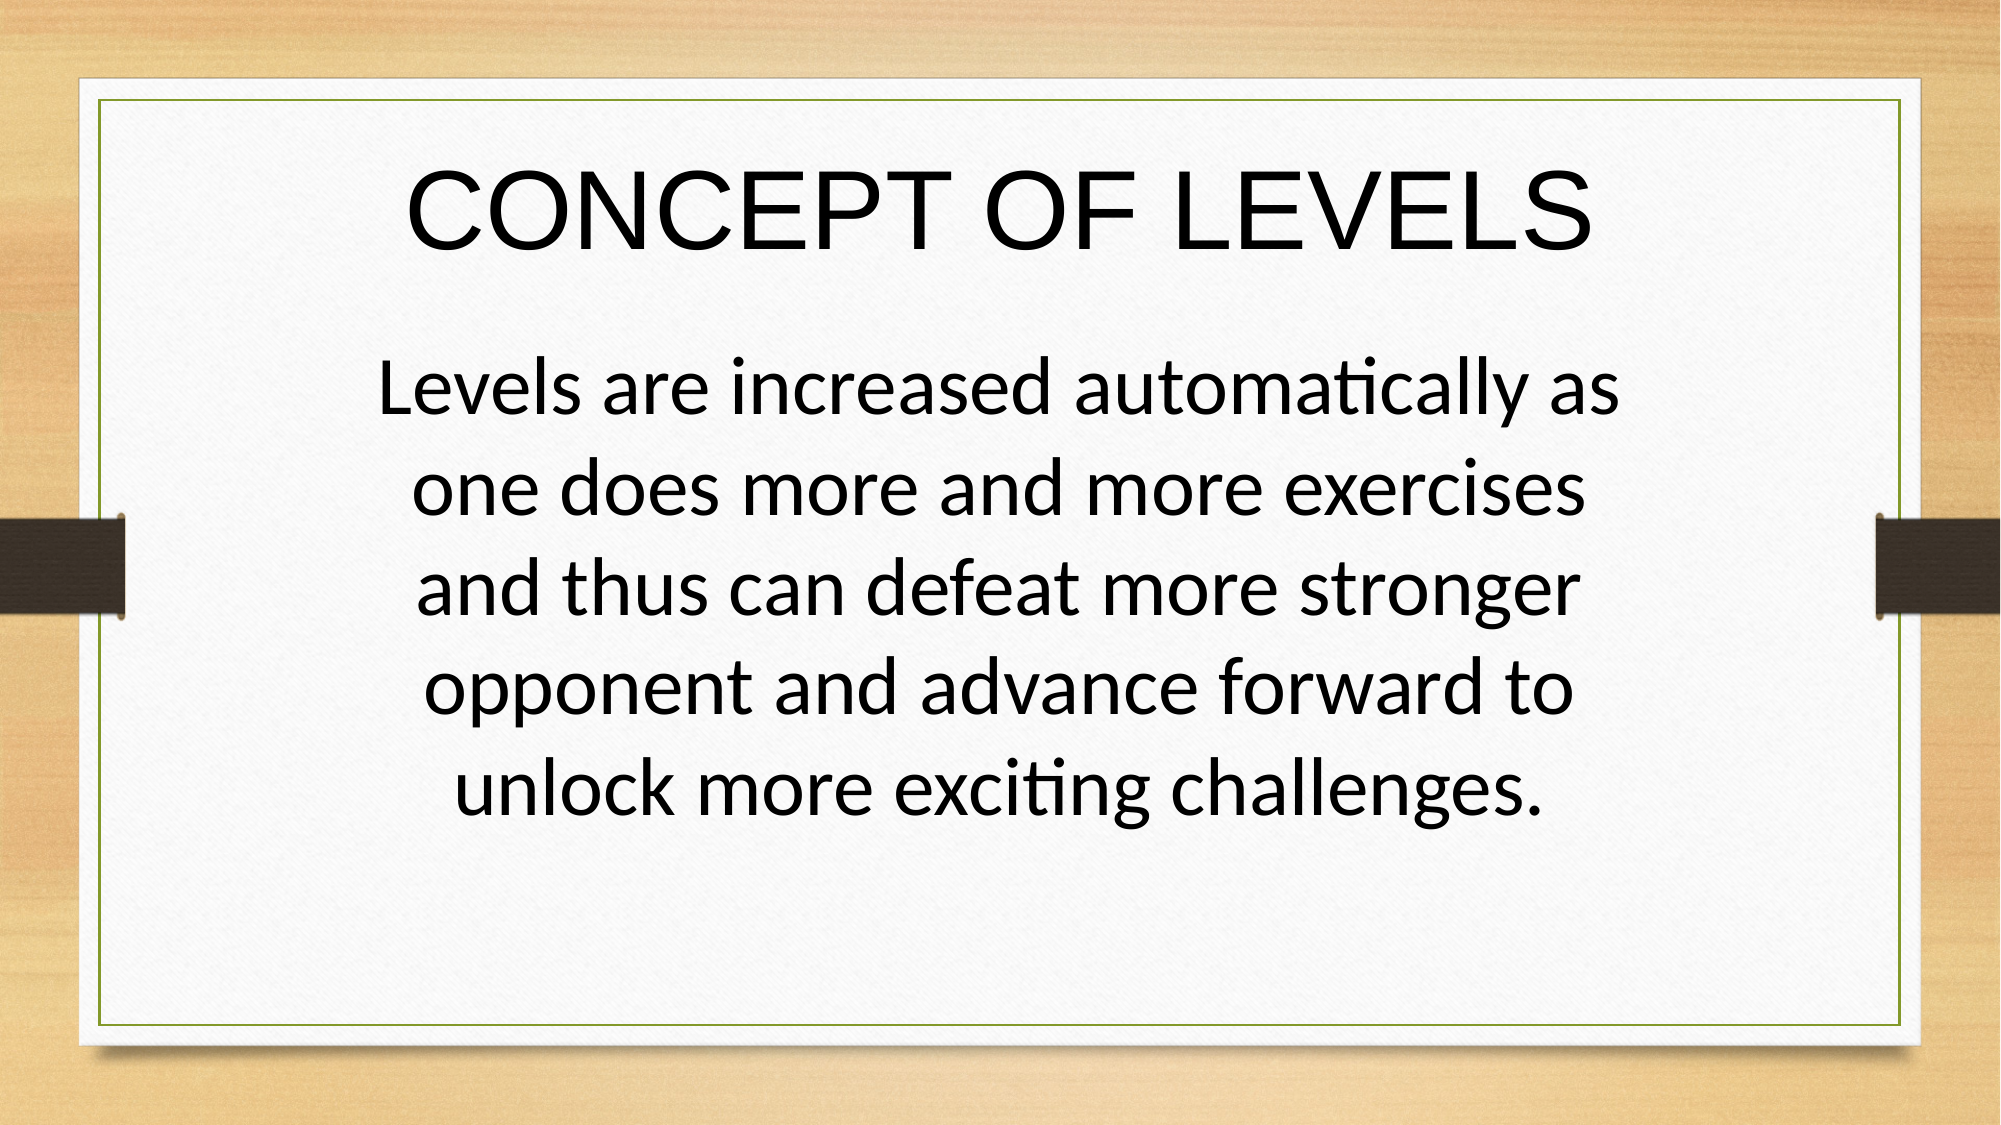

CONCEPT OF LEVELS
Levels are increased automatically as one does more and more exercises and thus can defeat more stronger opponent and advance forward to unlock more exciting challenges.